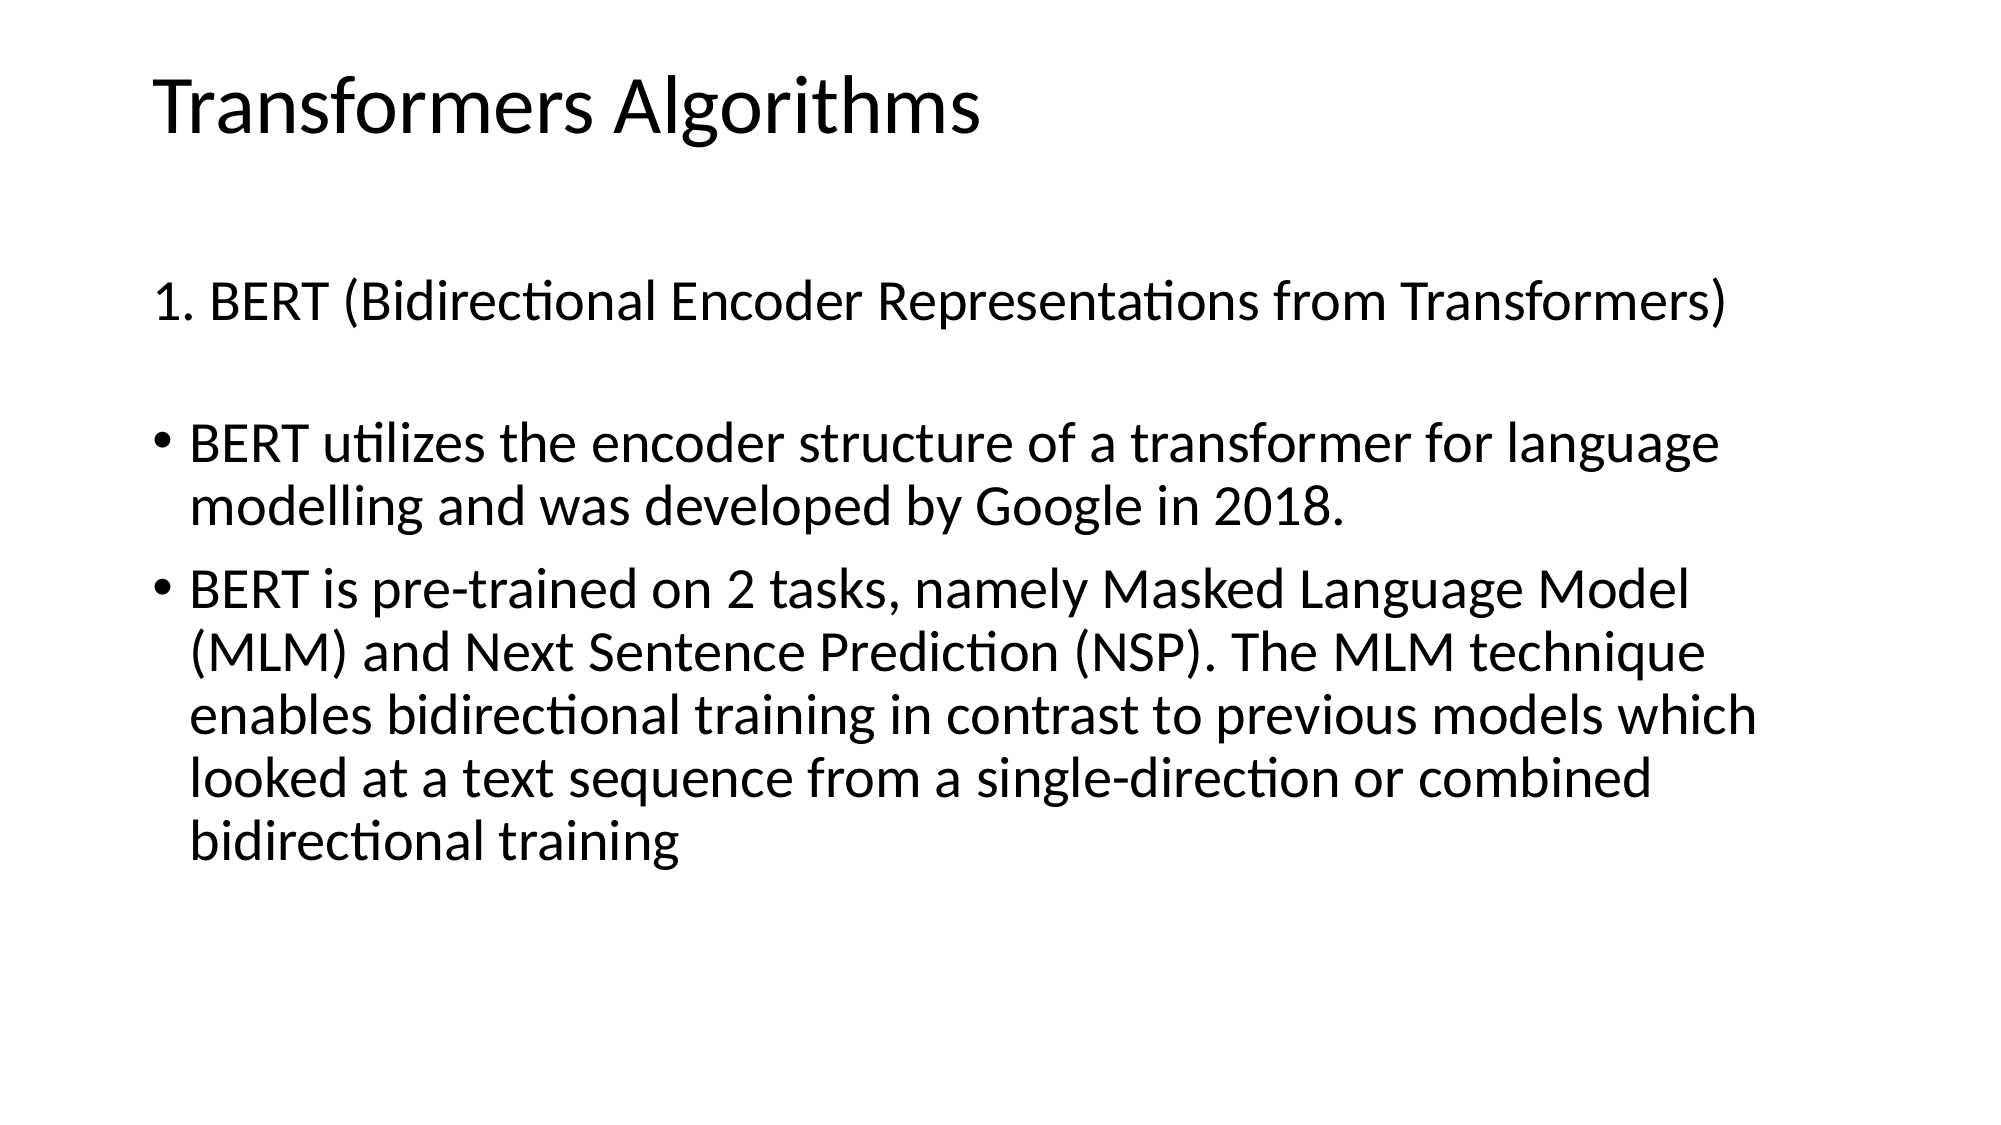

Transformers Algorithms
# 1. BERT (Bidirectional Encoder Representations from Transformers)
BERT utilizes the encoder structure of a transformer for language modelling and was developed by Google in 2018.
BERT is pre-trained on 2 tasks, namely Masked Language Model (MLM) and Next Sentence Prediction (NSP). The MLM technique enables bidirectional training in contrast to previous models which looked at a text sequence from a single-direction or combined bidirectional training